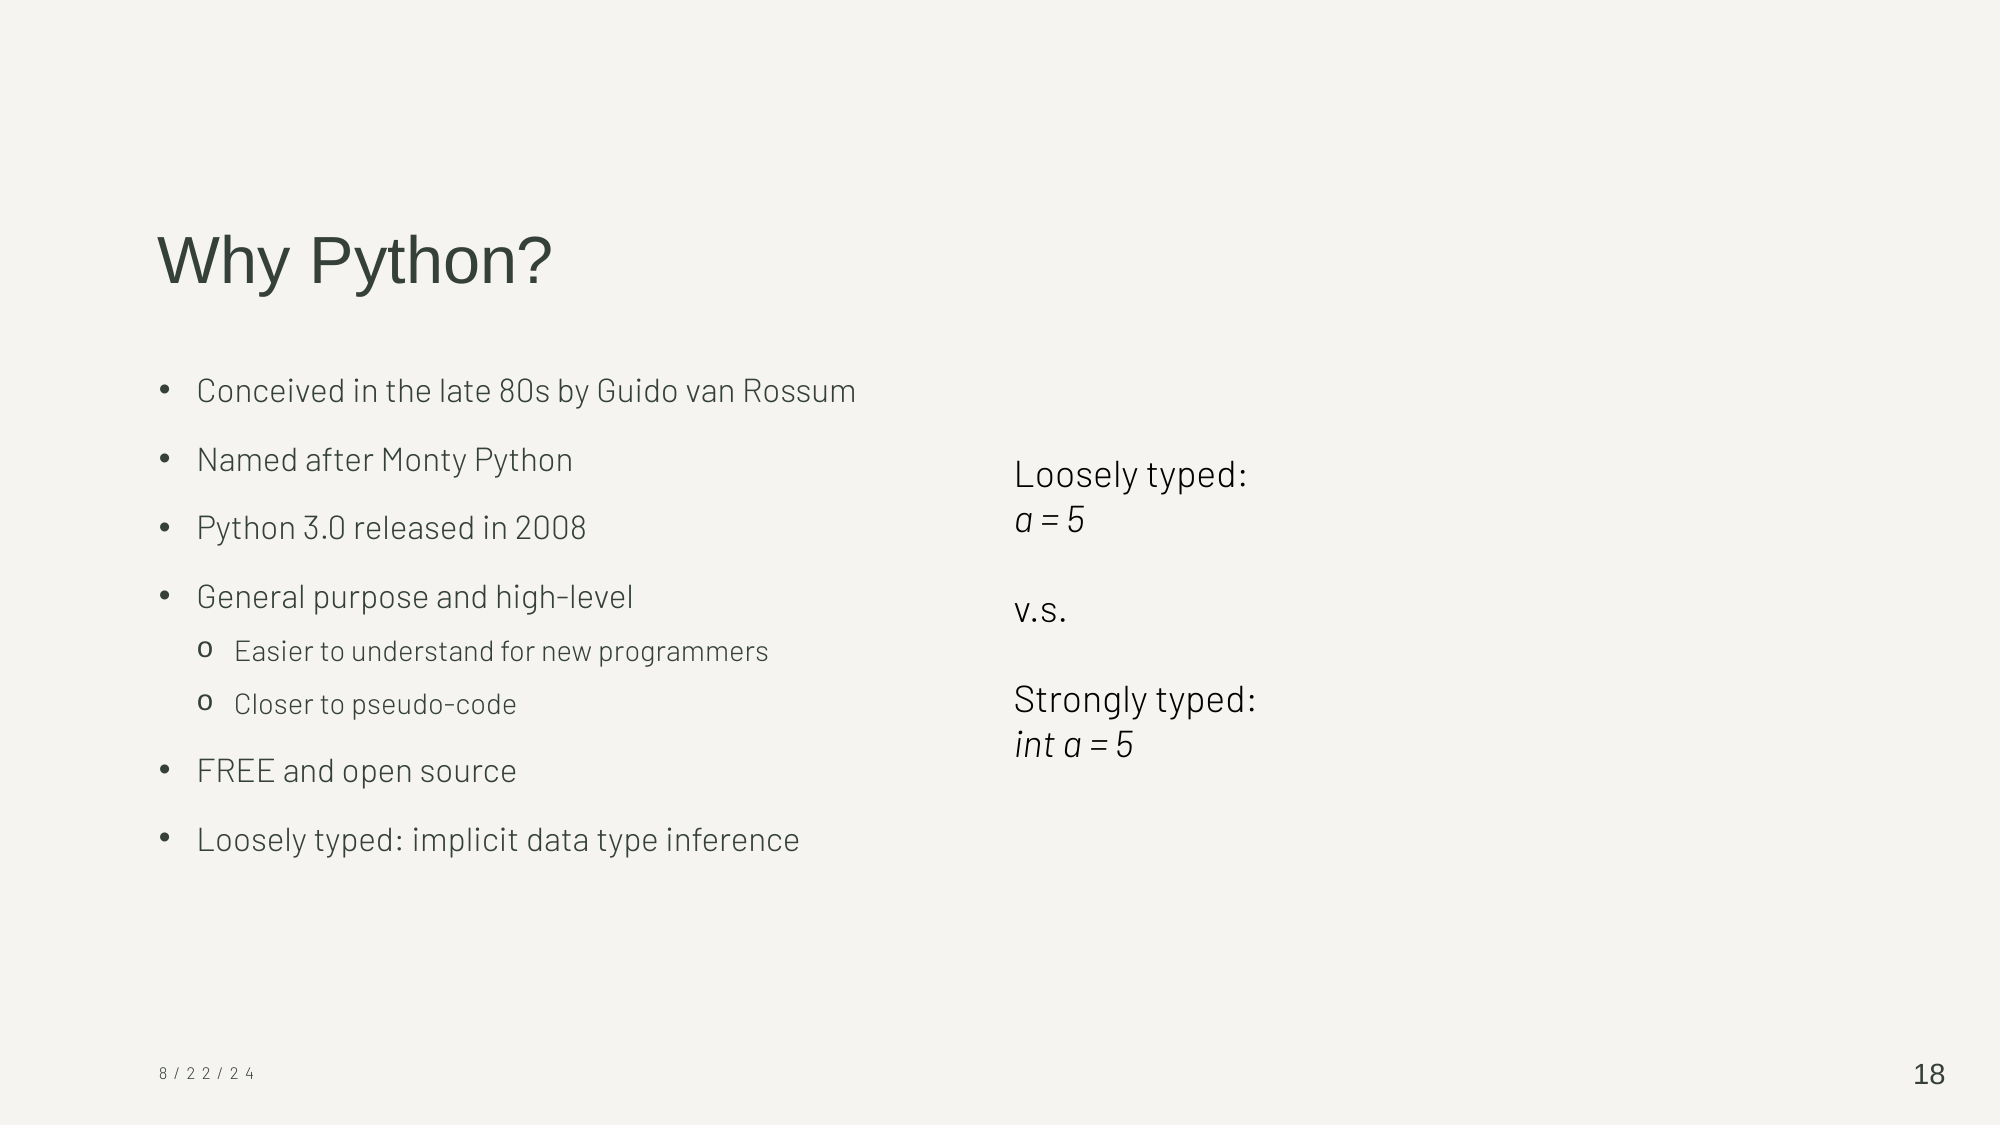

# Why Python?
Conceived in the late 80s by Guido van Rossum
Named after Monty Python
Python 3.0 released in 2008
General purpose and high-level
Easier to understand for new programmers
Closer to pseudo-code
FREE and open source
Loosely typed: implicit data type inference

Loosely typed:
a = 5

v.s.

Strongly typed:
int a = 5
8/22/24

18